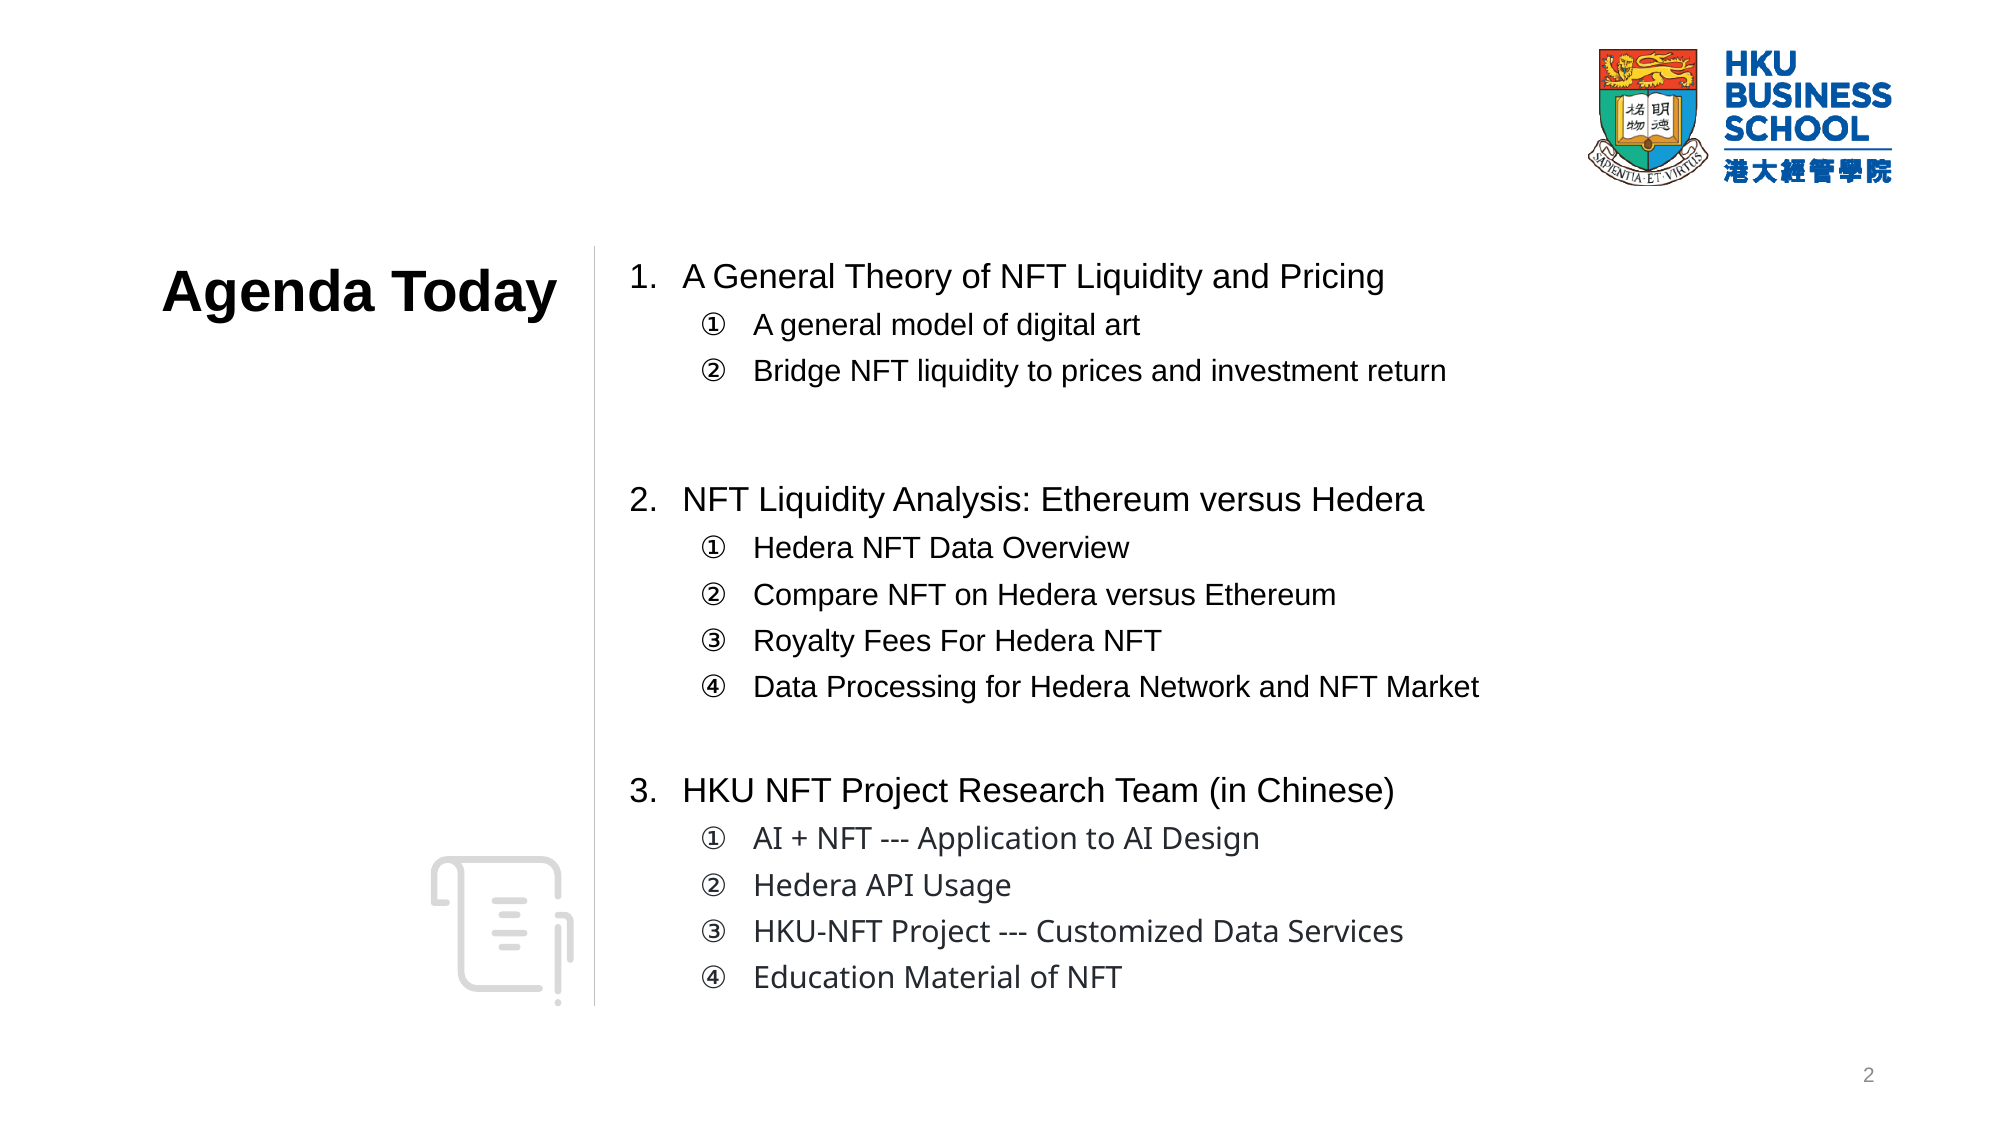

# Agenda Today
A General Theory of NFT Liquidity and Pricing
A general model of digital art
Bridge NFT liquidity to prices and investment return

NFT Liquidity Analysis: Ethereum versus Hedera
Hedera NFT Data Overview
Compare NFT on Hedera versus Ethereum
Royalty Fees For Hedera NFT
Data Processing for Hedera Network and NFT Market

HKU NFT Project Research Team (in Chinese)
AI + NFT --- Application to AI Design
Hedera API Usage
HKU-NFT Project --- Customized Data Services
Education Material of NFT

2